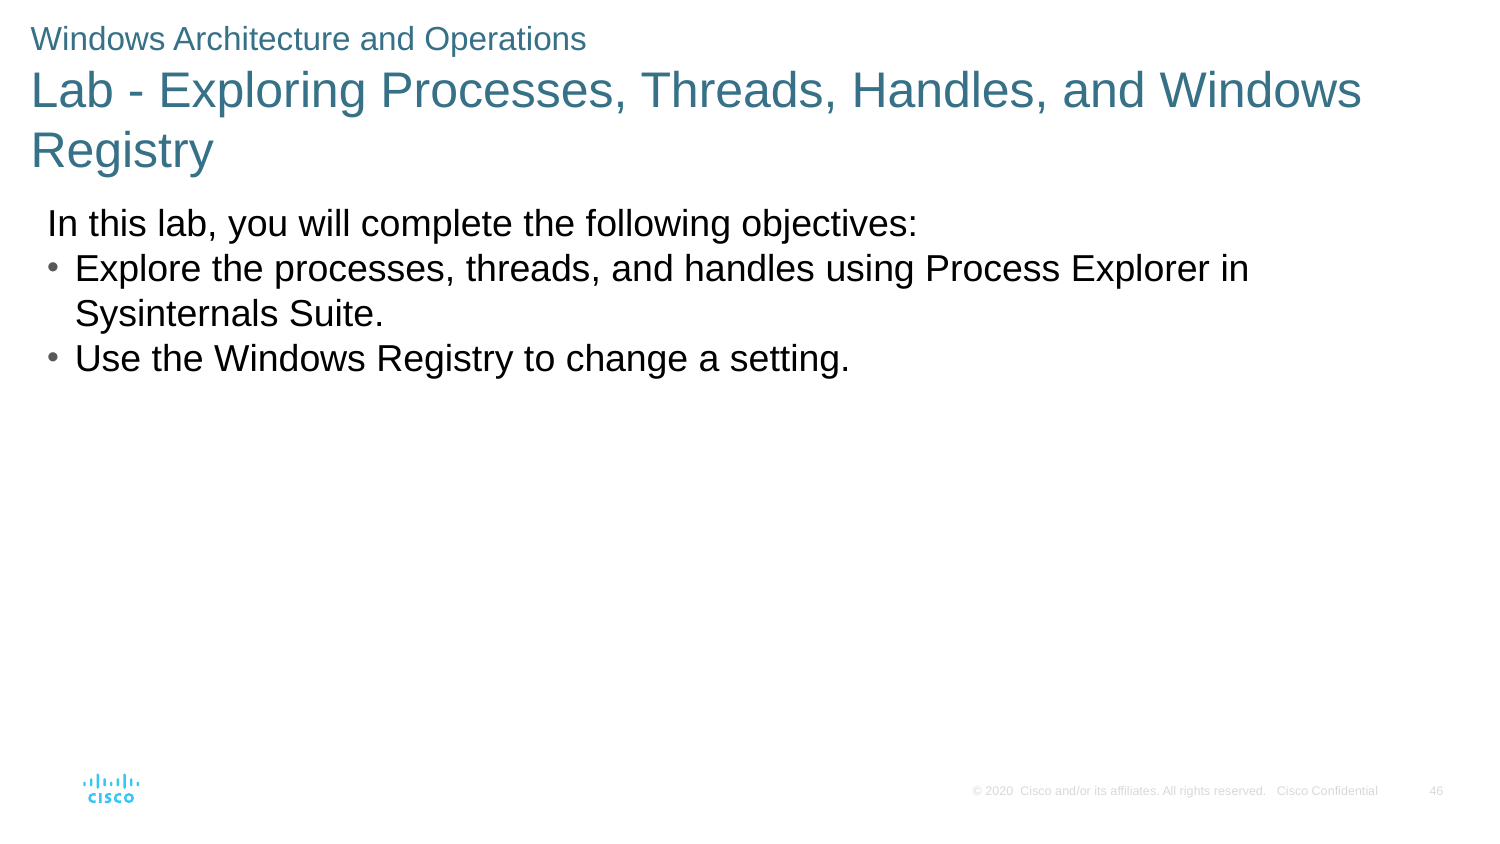

# Windows Architecture and Operations Lab - Exploring Processes, Threads, Handles, and Windows Registry
In this lab, you will complete the following objectives:
Explore the processes, threads, and handles using Process Explorer in Sysinternals Suite.
Use the Windows Registry to change a setting.